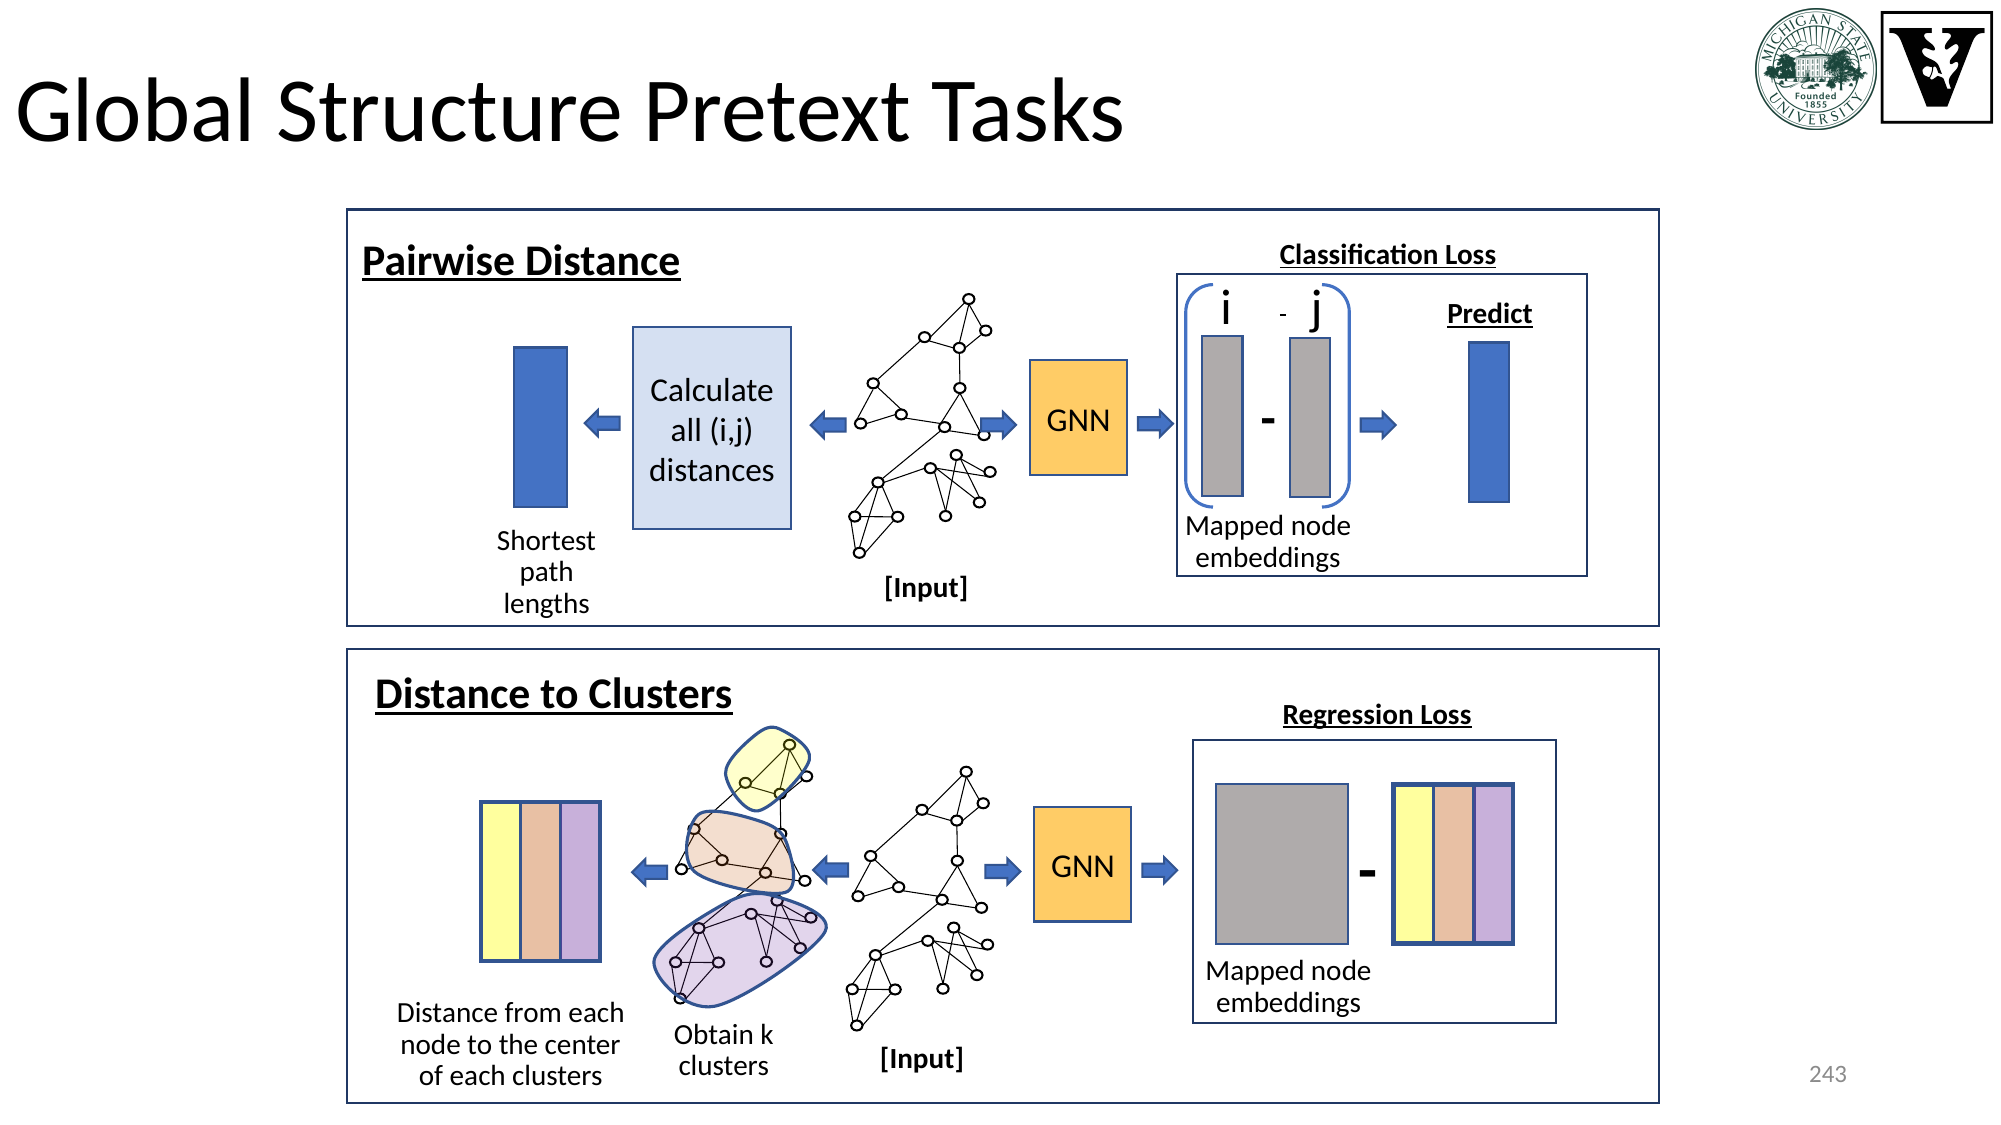

# Global Structure Pretext Tasks

Pairwise Distance
Classification Loss

i       j

Predict

Calculate all (i,j) distances

GNN
-

Mapped node embeddings
Shortest path lengths
[Input]

Distance to Clusters
Regression Loss

GNN

-

Mapped node embeddings
Distance from each node to the center of each clusters
Obtain k clusters
[Input]
243